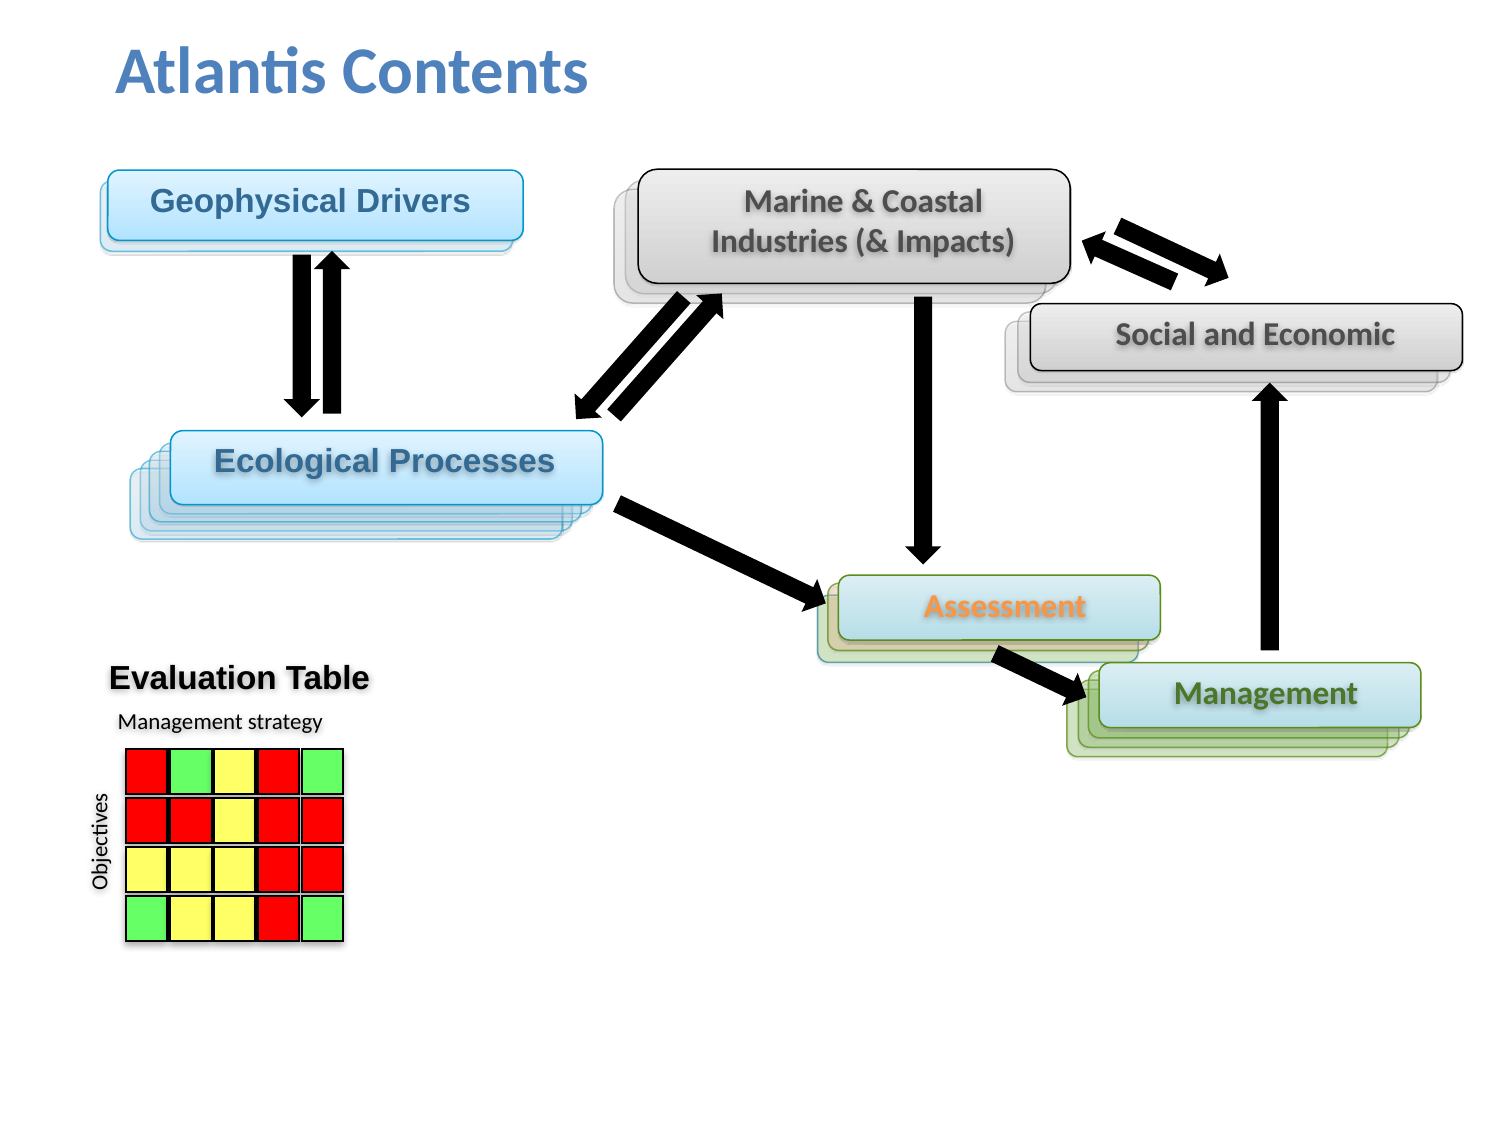

# Atlantis Contents

Marine & Coastal Industries (& Impacts)

Geophysical Drivers

Social and Economic

Ecological Processes

Assessment

Evaluation Table
Management strategy

Objectives

Management